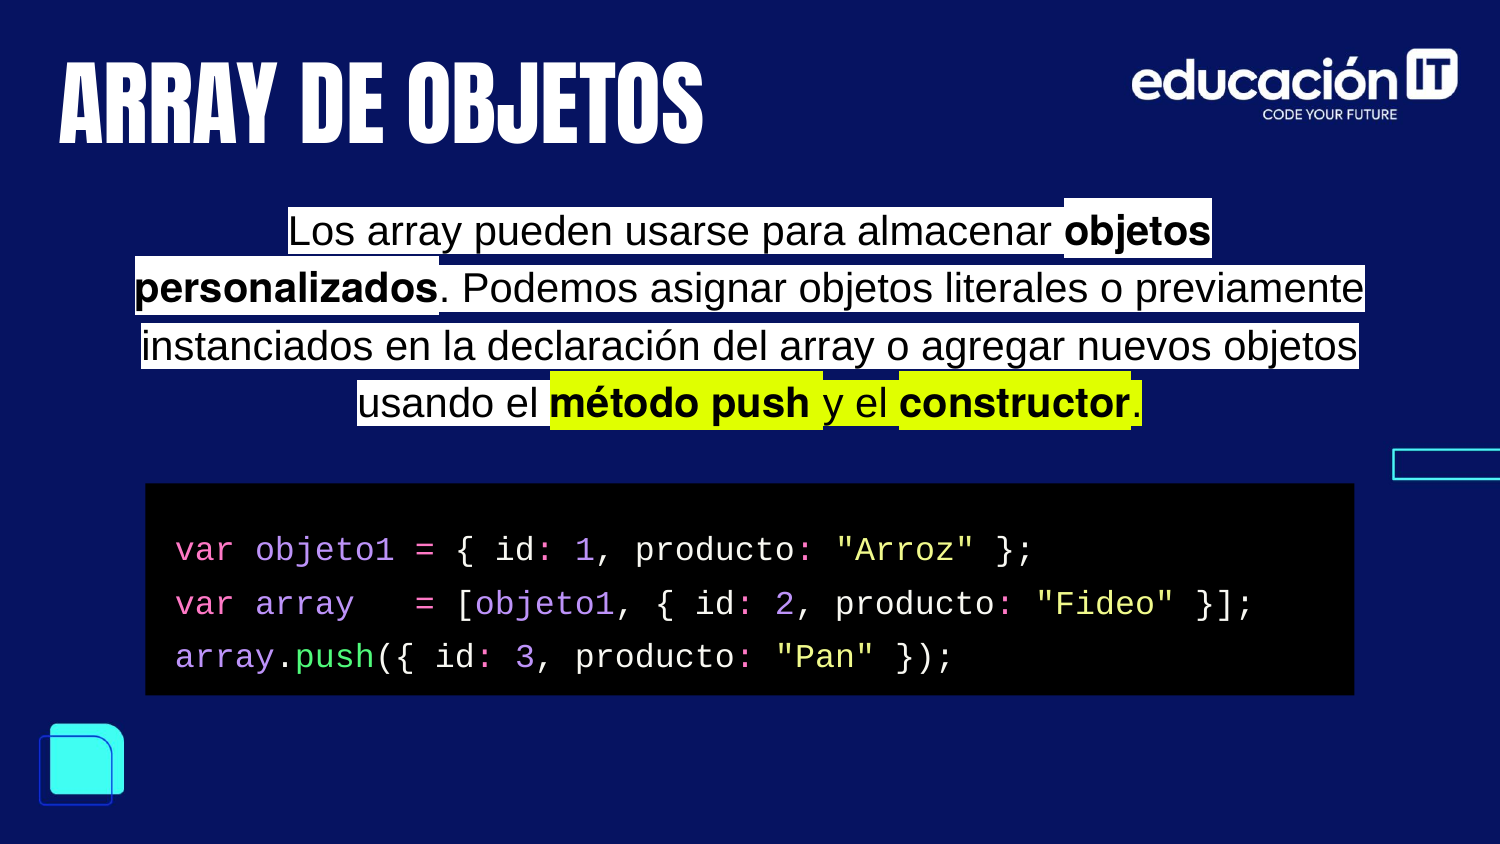

ARRAY DE OBJETOS
Los array pueden usarse para almacenar objetos personalizados. Podemos asignar objetos literales o previamente instanciados en la declaración del array o agregar nuevos objetos usando el método push y el constructor.
var objeto1 = { id: 1, producto: "Arroz" };
var array   = [objeto1, { id: 2, producto: "Fideo" }];
array.push({ id: 3, producto: "Pan" });